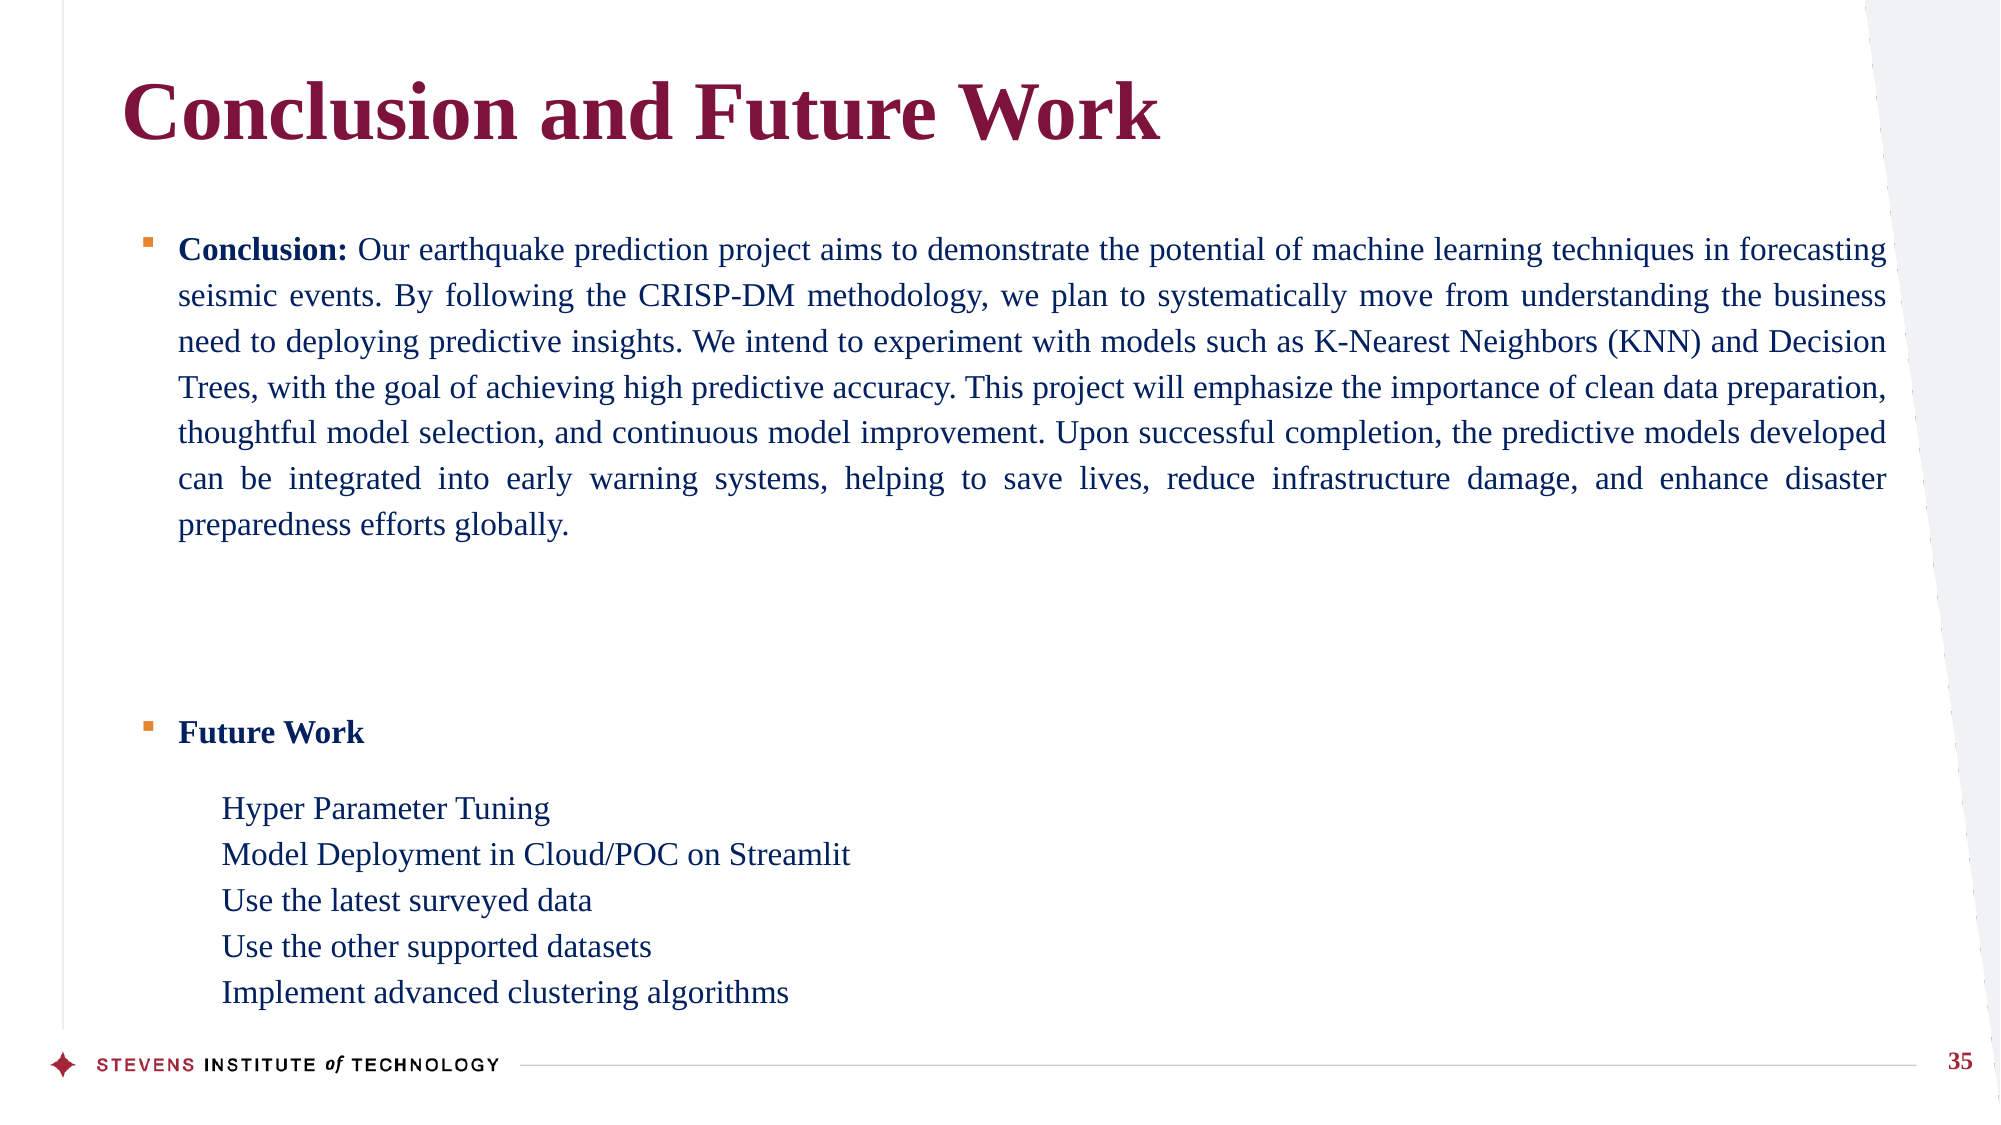

Conclusion and Future Work

Conclusion: Our earthquake prediction project aims to demonstrate the potential of machine learning techniques in forecasting seismic events. By following the CRISP-DM methodology, we plan to systematically move from understanding the business need to deploying predictive insights. We intend to experiment with models such as K-Nearest Neighbors (KNN) and Decision Trees, with the goal of achieving high predictive accuracy. This project will emphasize the importance of clean data preparation, thoughtful model selection, and continuous model improvement. Upon successful completion, the predictive models developed can be integrated into early warning systems, helping to save lives, reduce infrastructure damage, and enhance disaster preparedness efforts globally.
Future Work
Hyper Parameter Tuning
Model Deployment in Cloud/POC on Streamlit
Use the latest surveyed data
Use the other supported datasets
Implement advanced clustering algorithms
35